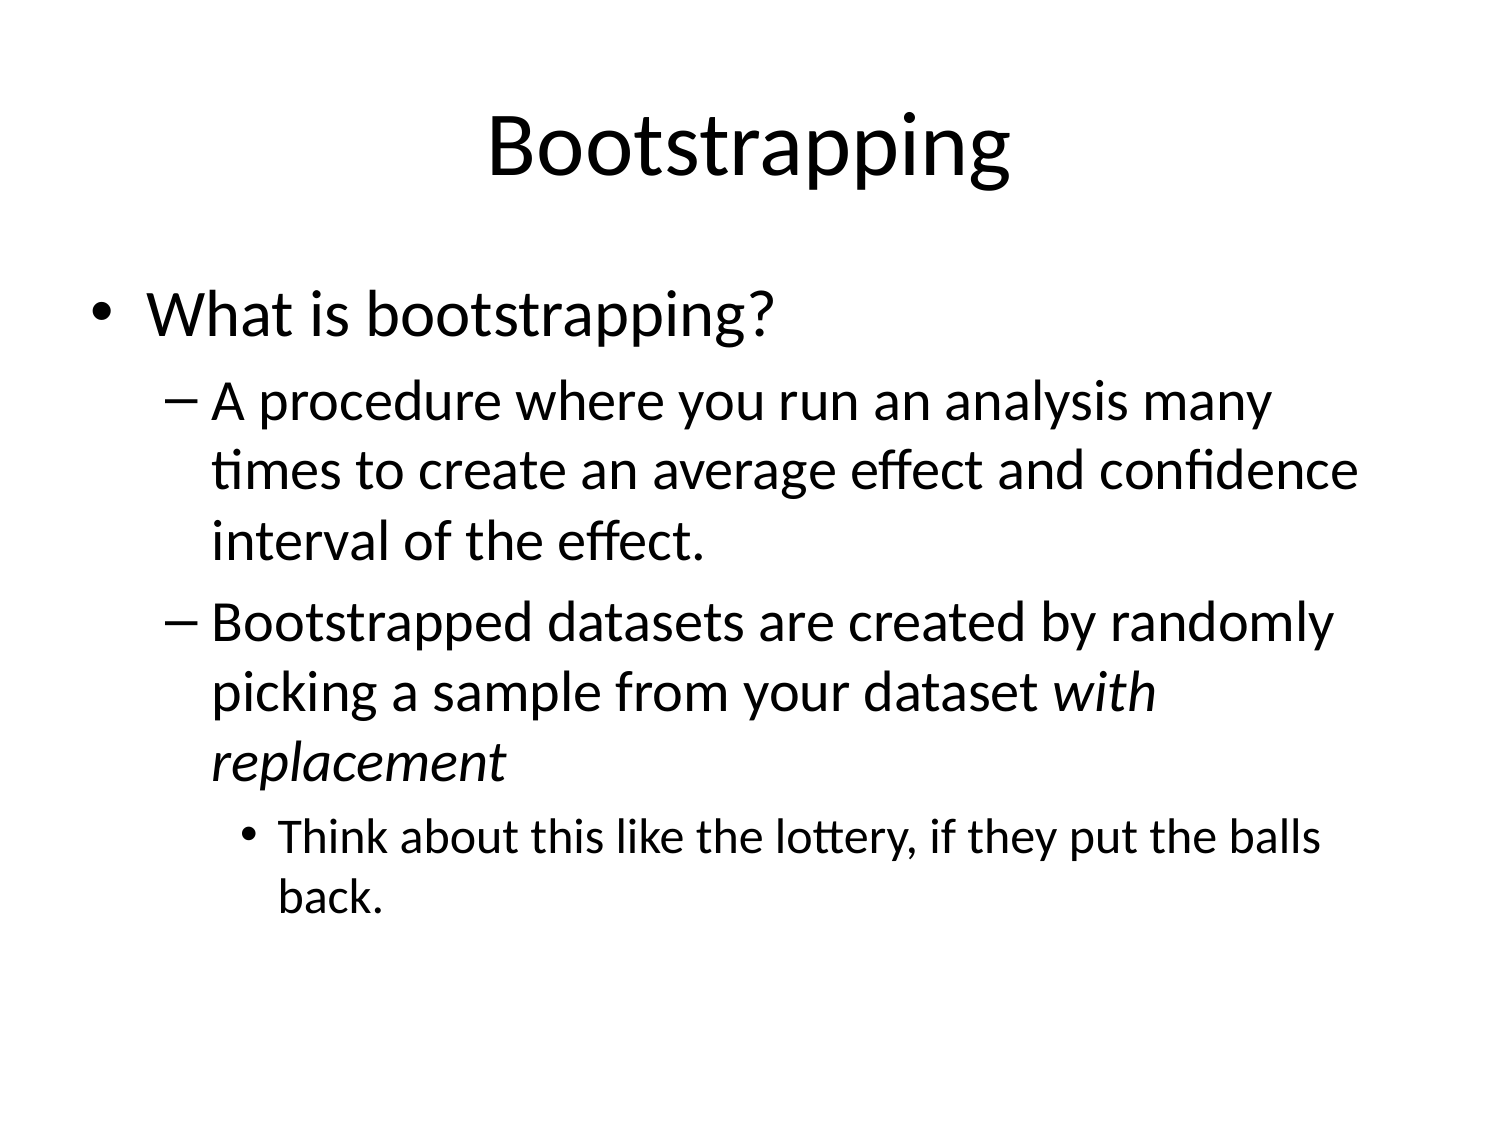

# Bootstrapping
What is bootstrapping?
A procedure where you run an analysis many times to create an average effect and confidence interval of the effect.
Bootstrapped datasets are created by randomly picking a sample from your dataset with replacement
Think about this like the lottery, if they put the balls back.